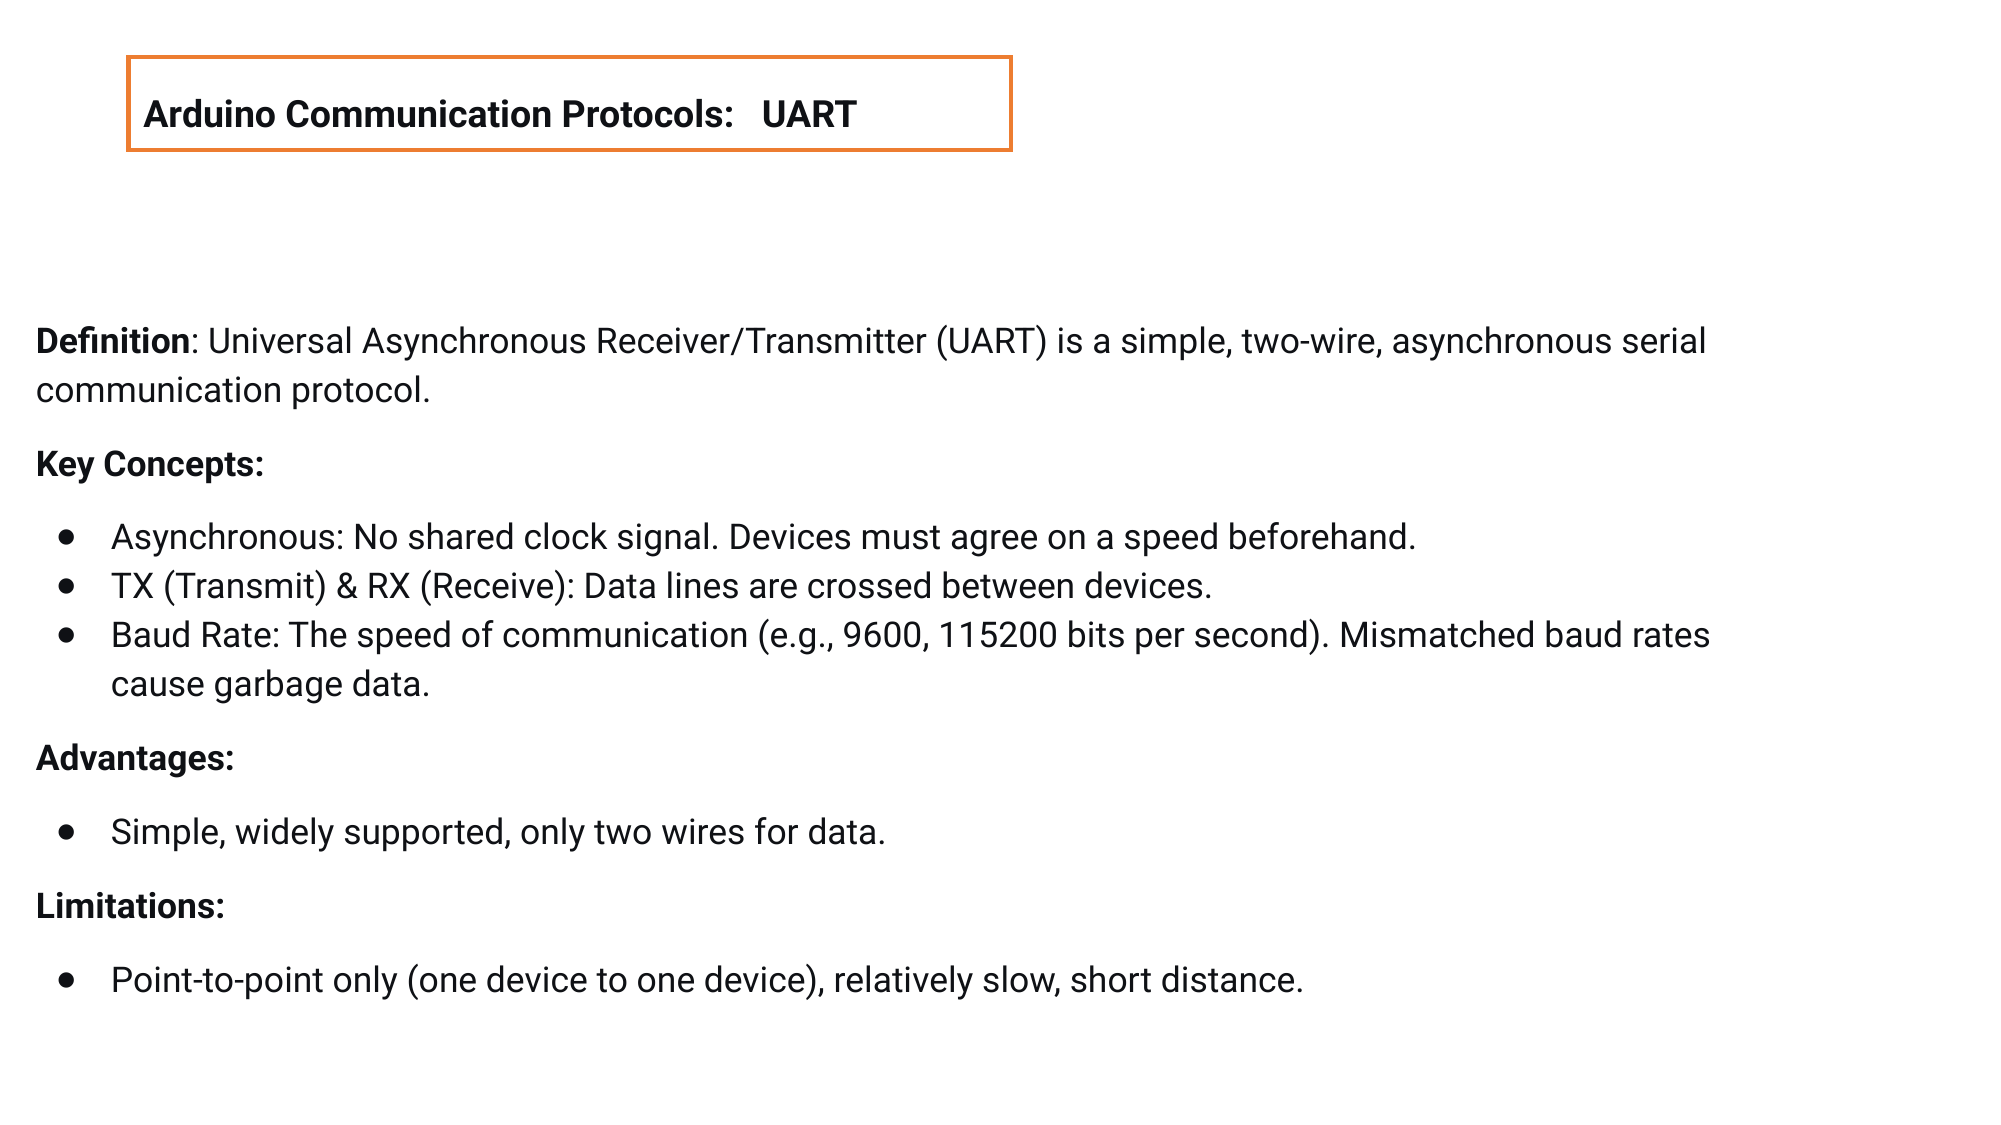

Arduino Communication Protocols:   UART
Definition: Universal Asynchronous Receiver/Transmitter (UART) is a simple, two-wire, asynchronous serial communication protocol.
Key Concepts:
Asynchronous: No shared clock signal. Devices must agree on a speed beforehand.
TX (Transmit) & RX (Receive): Data lines are crossed between devices.
Baud Rate: The speed of communication (e.g., 9600, 115200 bits per second). Mismatched baud rates cause garbage data.
Advantages:
Simple, widely supported, only two wires for data.
Limitations:
Point-to-point only (one device to one device), relatively slow, short distance.